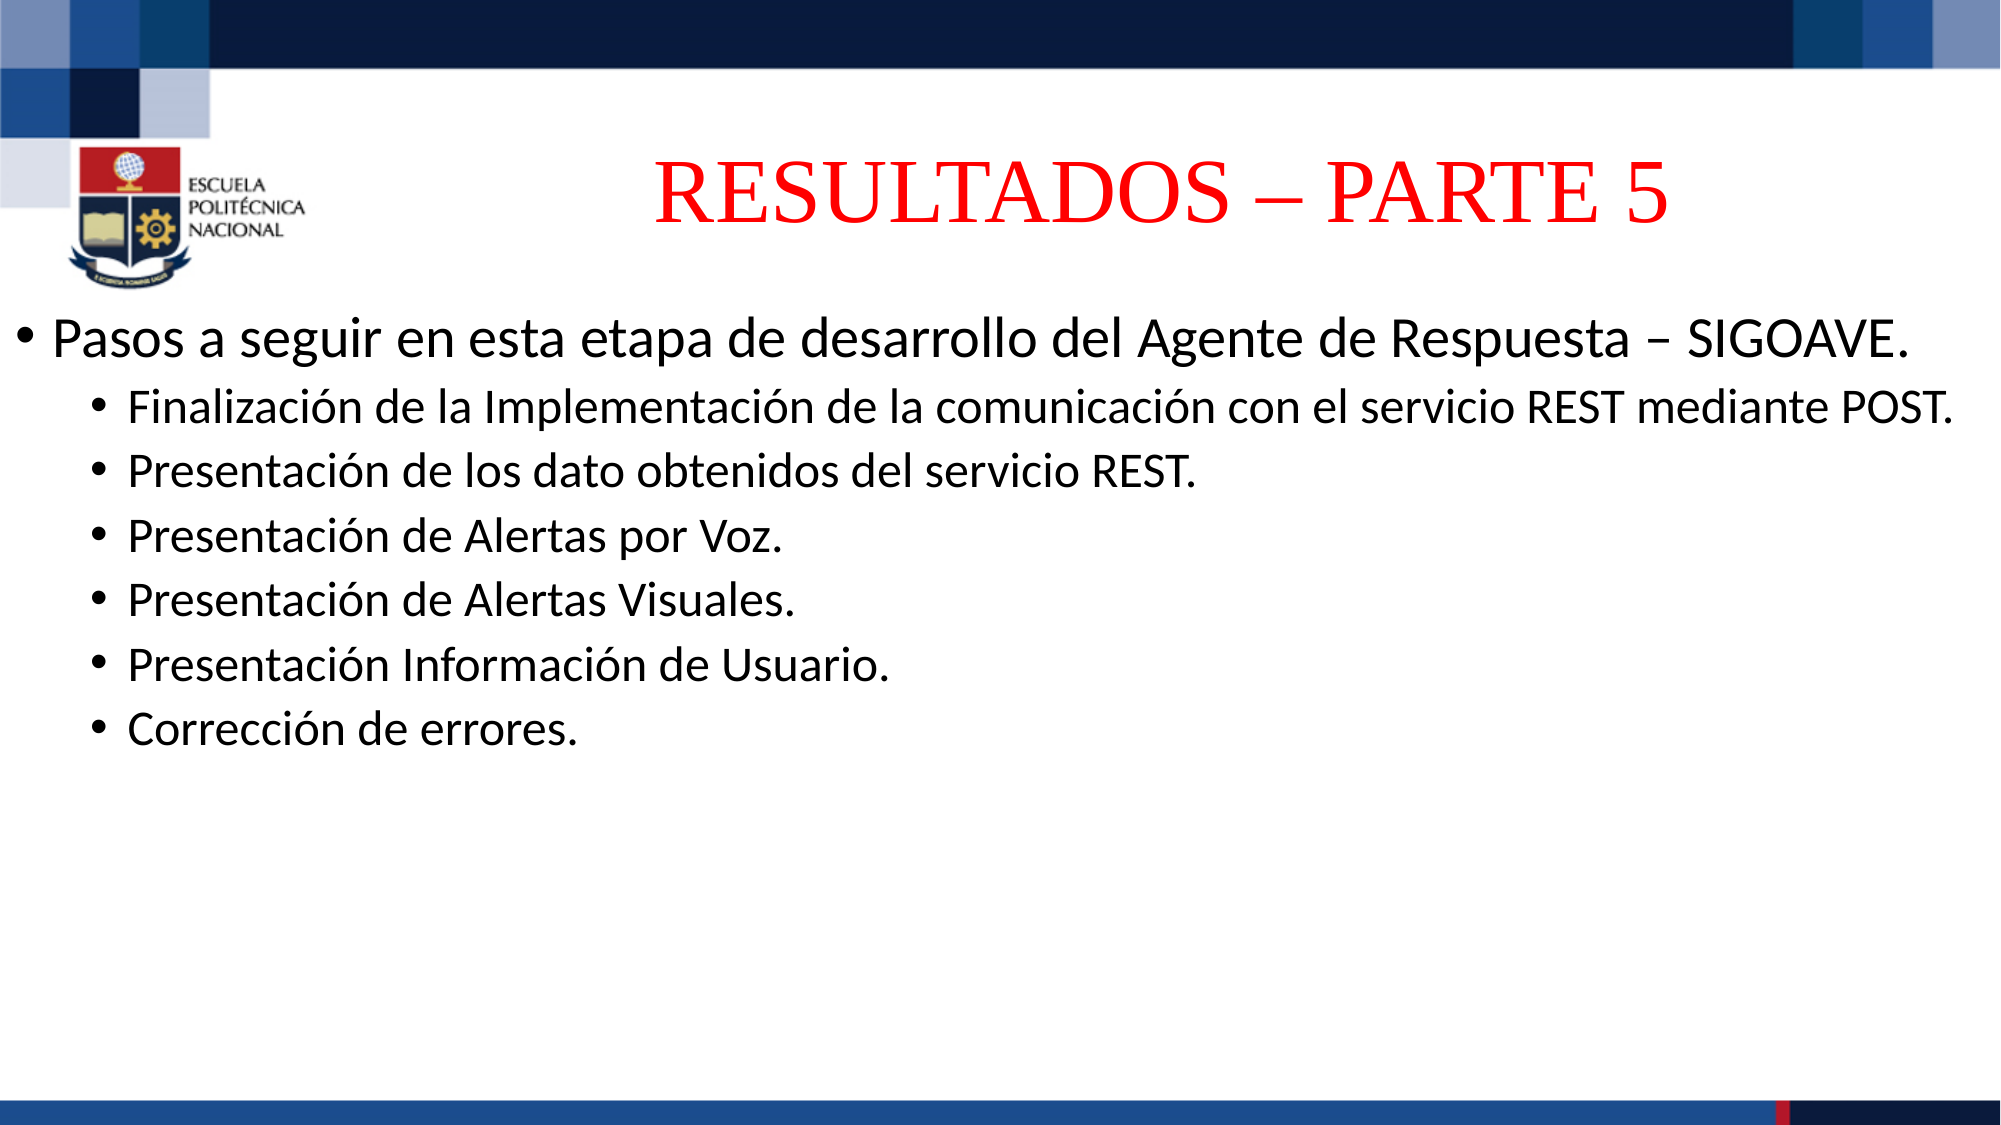

# RESULTADOS – PARTE 5
Pasos a seguir en esta etapa de desarrollo del Agente de Respuesta – SIGOAVE.
Finalización de la Implementación de la comunicación con el servicio REST mediante POST.
Presentación de los dato obtenidos del servicio REST.
Presentación de Alertas por Voz.
Presentación de Alertas Visuales.
Presentación Información de Usuario.
Corrección de errores.